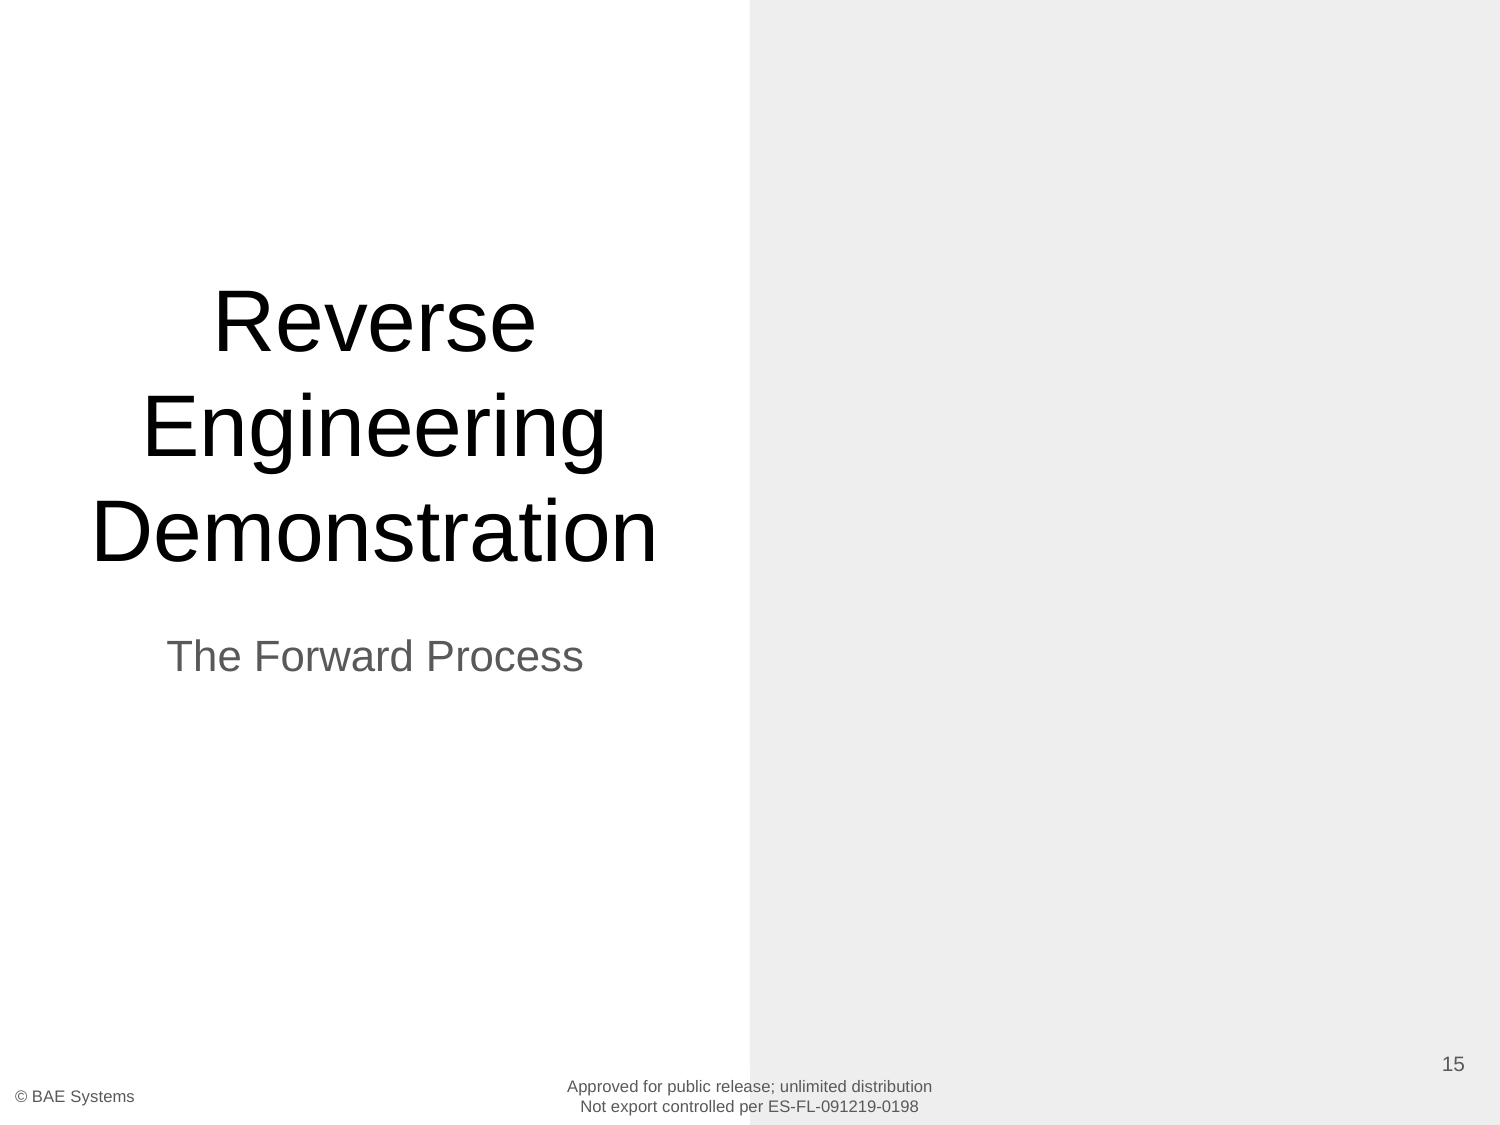

# Reverse Engineering Demonstration
The Forward Process
15